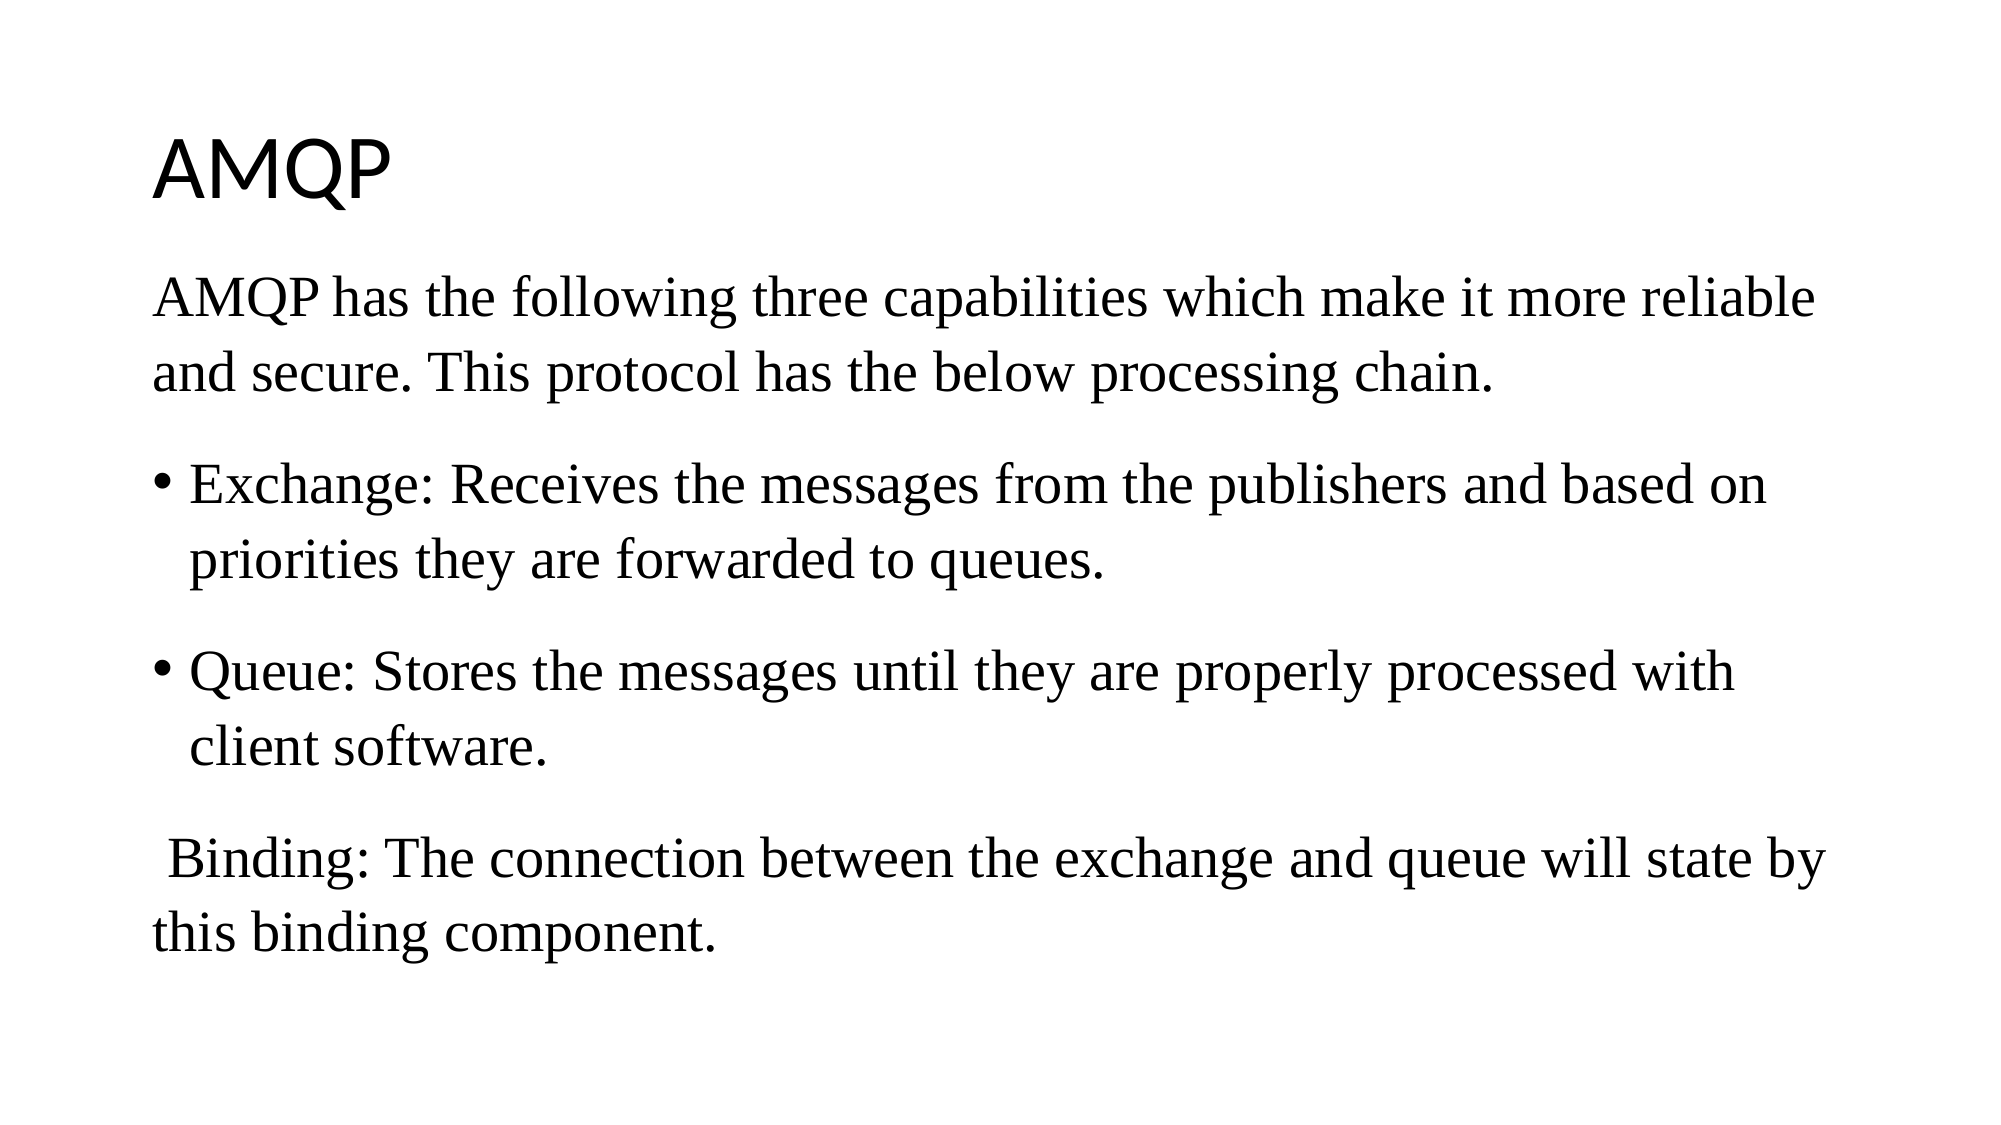

# AMQP
AMQP has the following three capabilities which make it more reliable and secure. This protocol has the below processing chain.
Exchange: Receives the messages from the publishers and based on priorities they are forwarded to queues.
Queue: Stores the messages until they are properly processed with client software.
 Binding: The connection between the exchange and queue will state by this binding component.